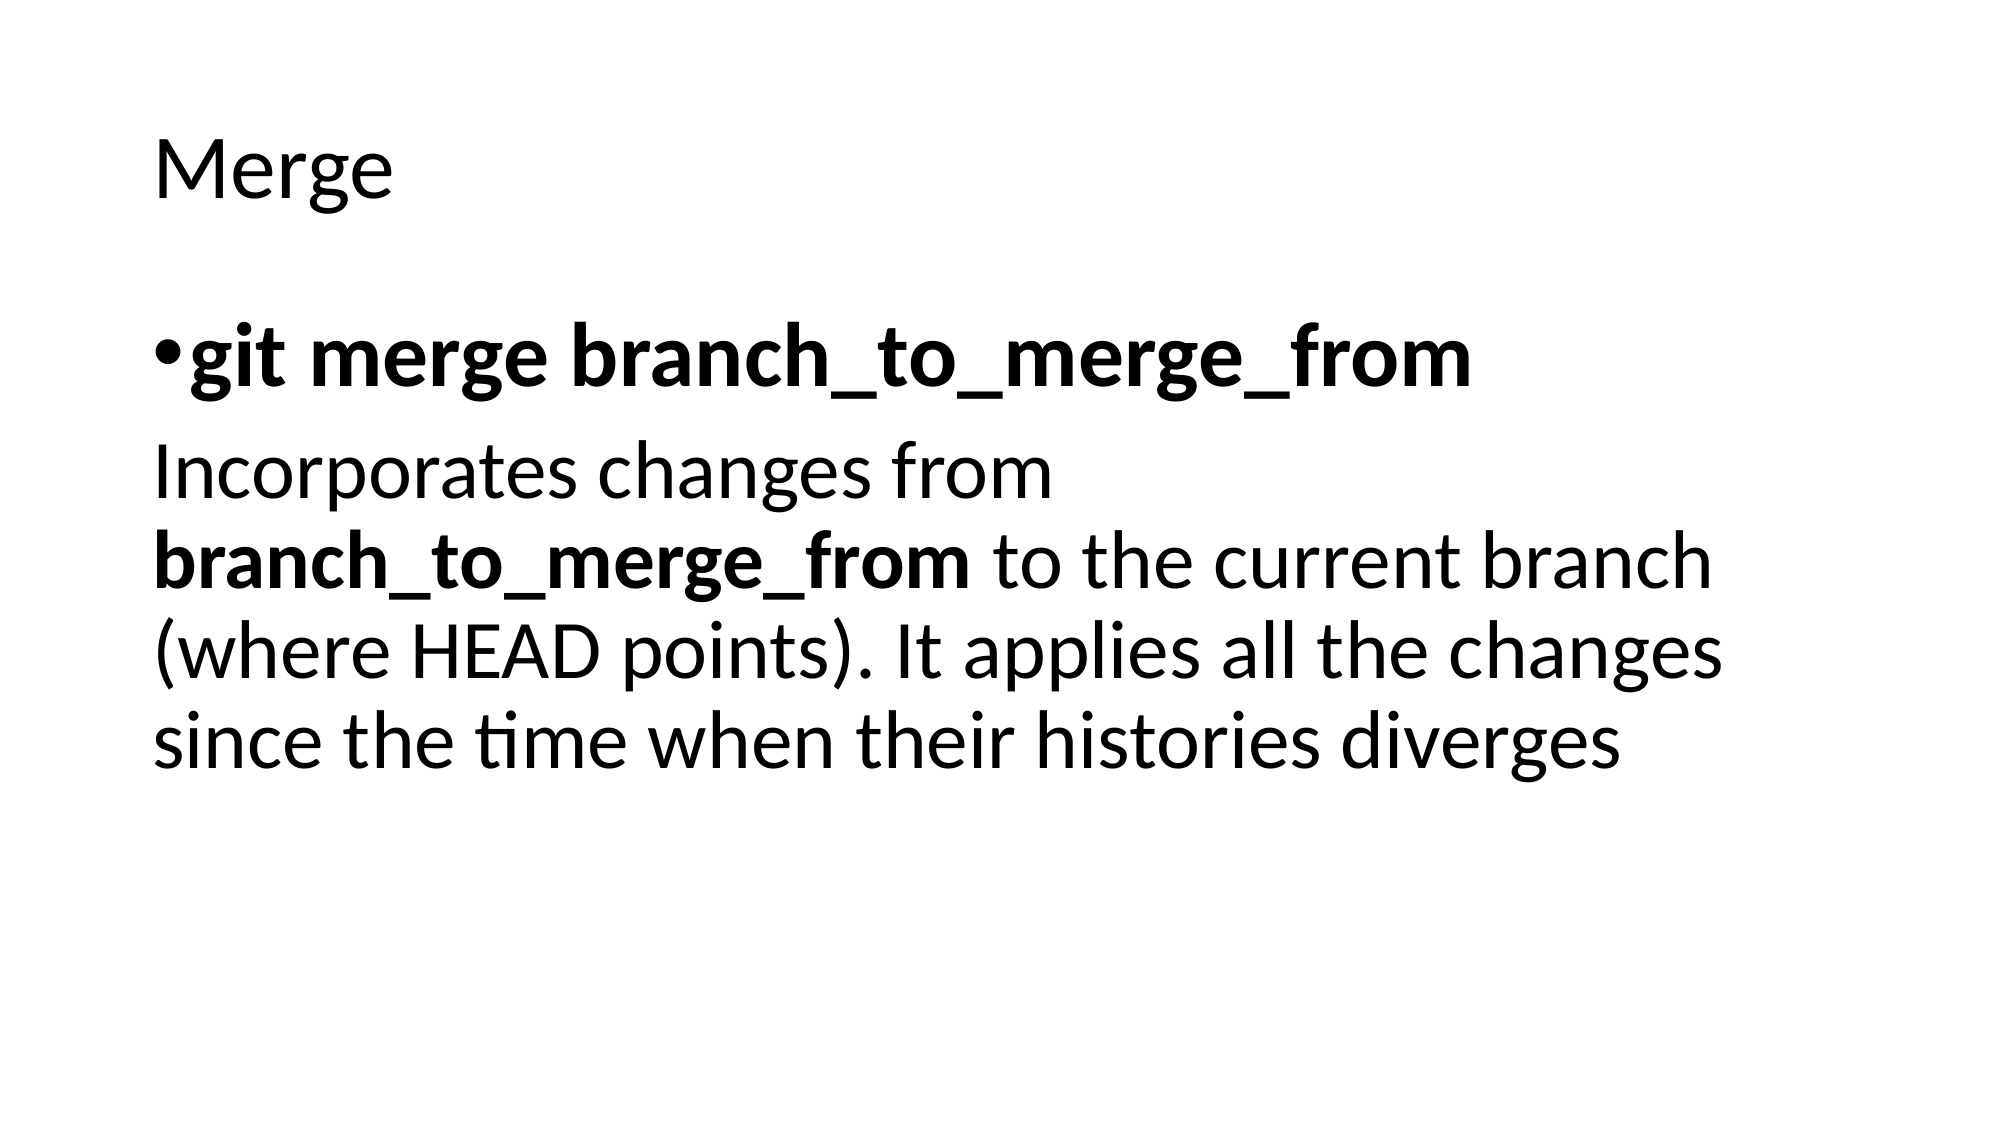

# Merge
git merge branch_to_merge_from
Incorporates changes from branch_to_merge_from to the current branch (where HEAD points). It applies all the changes since the time when their histories diverges